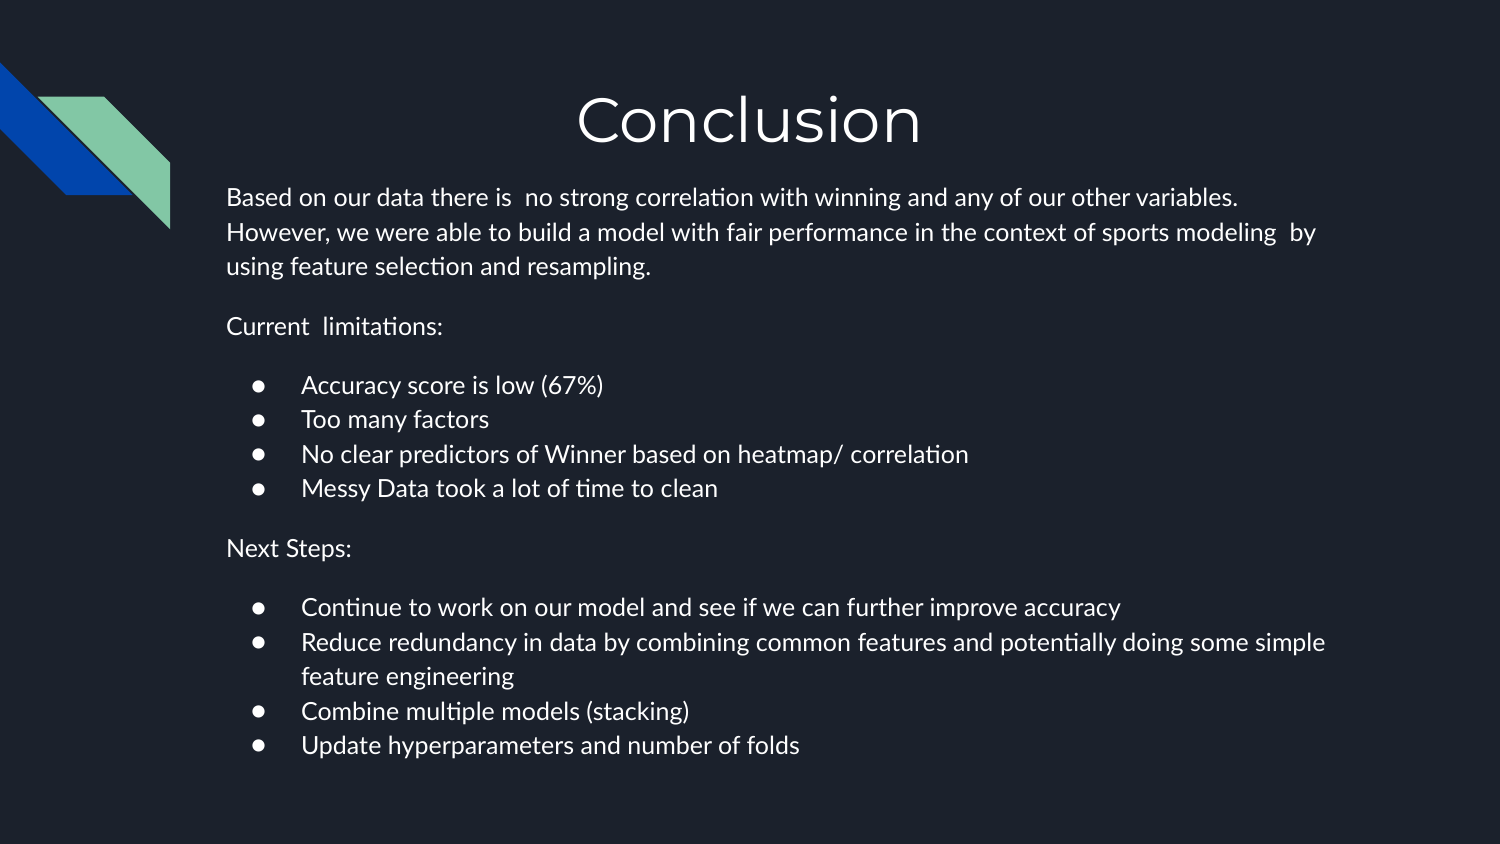

# Conclusion
Based on our data there is  no strong correlation with winning and any of our other variables.  However, we were able to build a model with fair performance in the context of sports modeling  by using feature selection and resampling.
Current  limitations:
Accuracy score is low (67%)
Too many factors
No clear predictors of Winner based on heatmap/ correlation
Messy Data took a lot of time to clean
Next Steps:
Continue to work on our model and see if we can further improve accuracy
Reduce redundancy in data by combining common features and potentially doing some simple feature engineering
Combine multiple models (stacking)
Update hyperparameters and number of folds